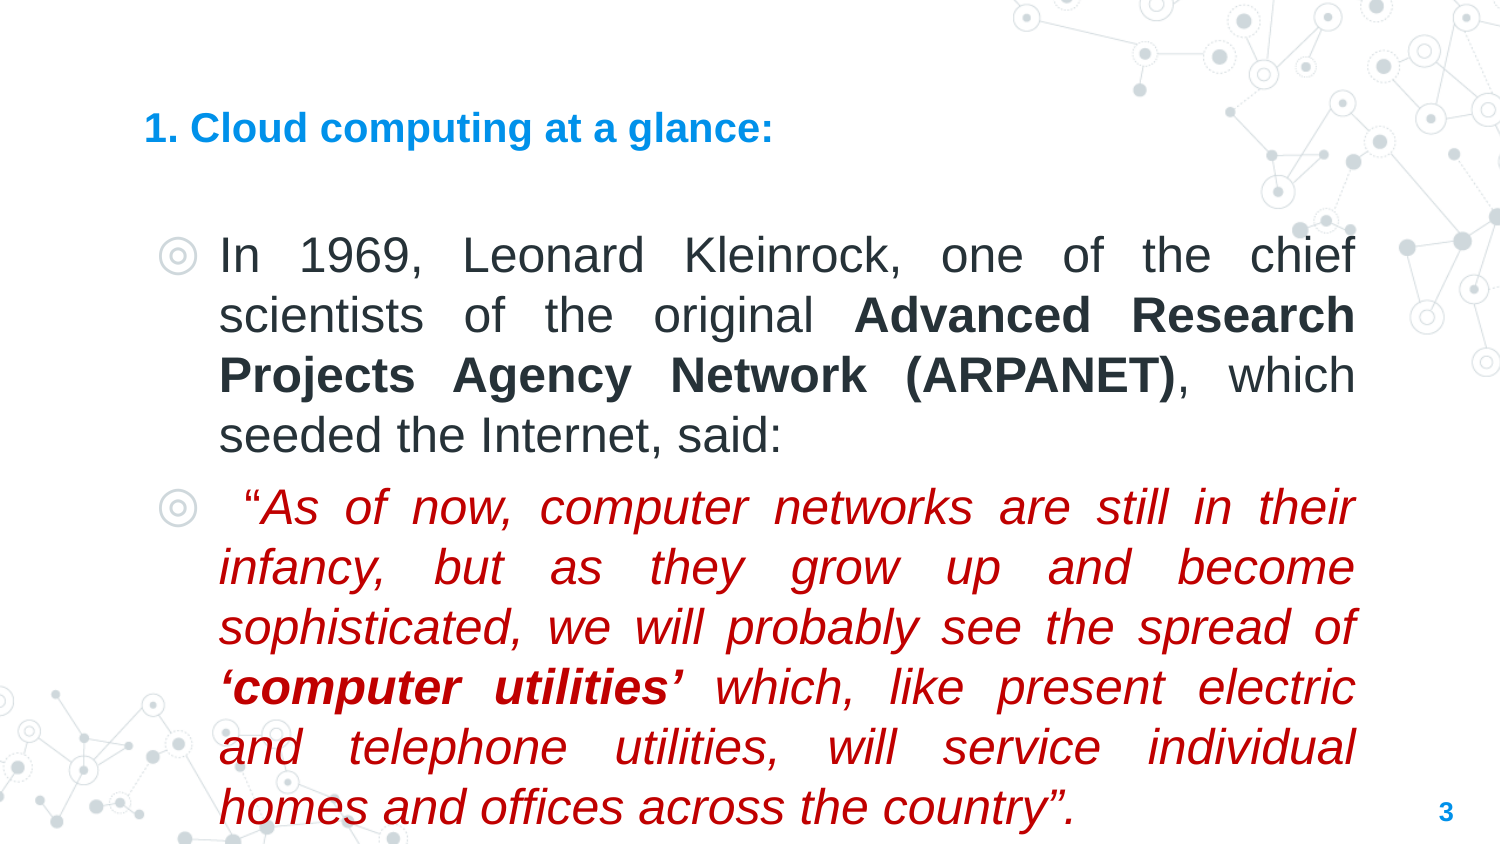

# 1. Cloud computing at a glance:
In 1969, Leonard Kleinrock, one of the chief scientists of the original Advanced Research Projects Agency Network (ARPANET), which seeded the Internet, said:
 “As of now, computer networks are still in their infancy, but as they grow up and become sophisticated, we will probably see the spread of ‘computer utilities’ which, like present electric and telephone utilities, will service individual homes and offices across the country”.
3